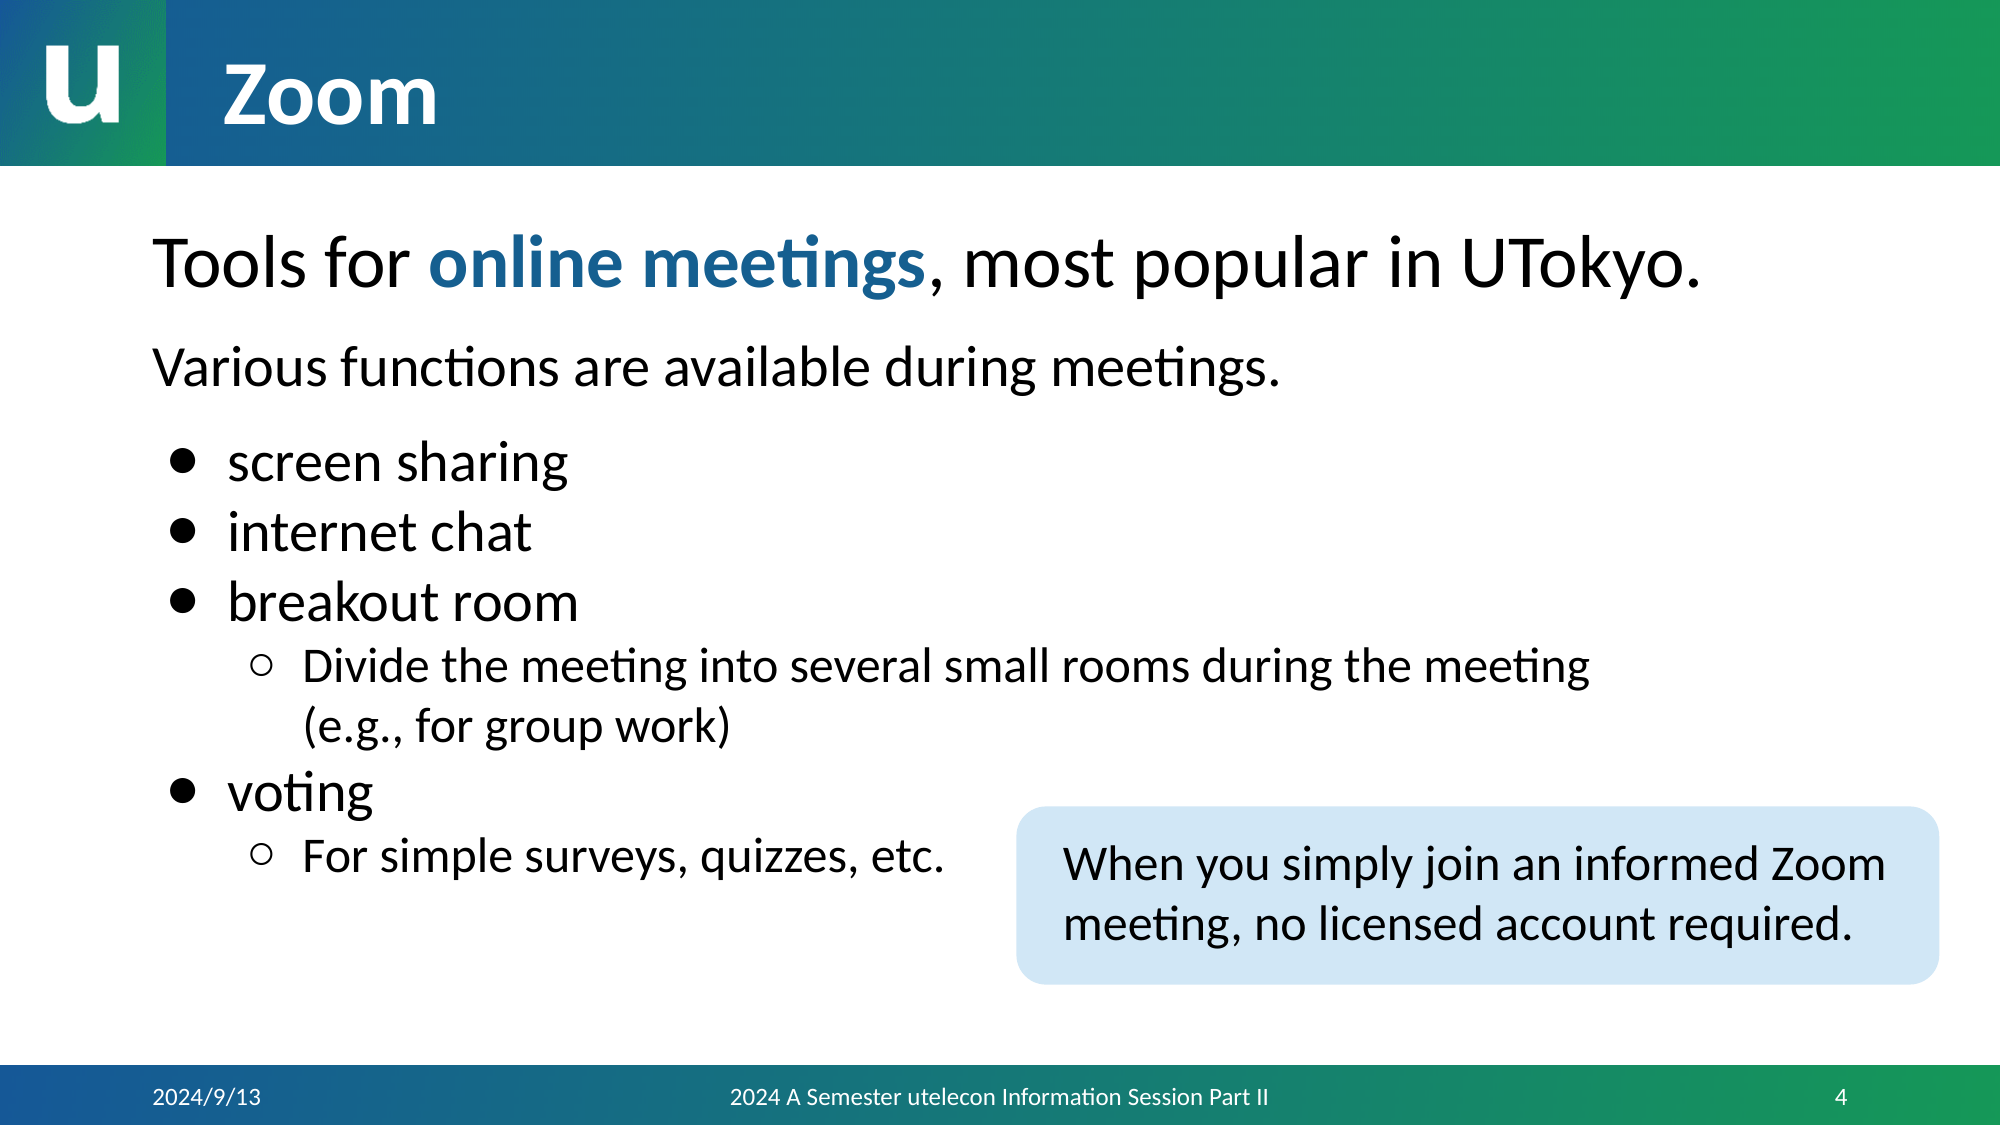

# Zoom
Tools for online meetings, most popular in UTokyo.
Various functions are available during meetings.
screen sharing
internet chat
breakout room
Divide the meeting into several small rooms during the meeting
(e.g., for group work)
voting
For simple surveys, quizzes, etc.

When you simply join an informed Zoom meeting, no licensed account required.
2024/9/13
2024 A Semester utelecon Information Session Part II
4